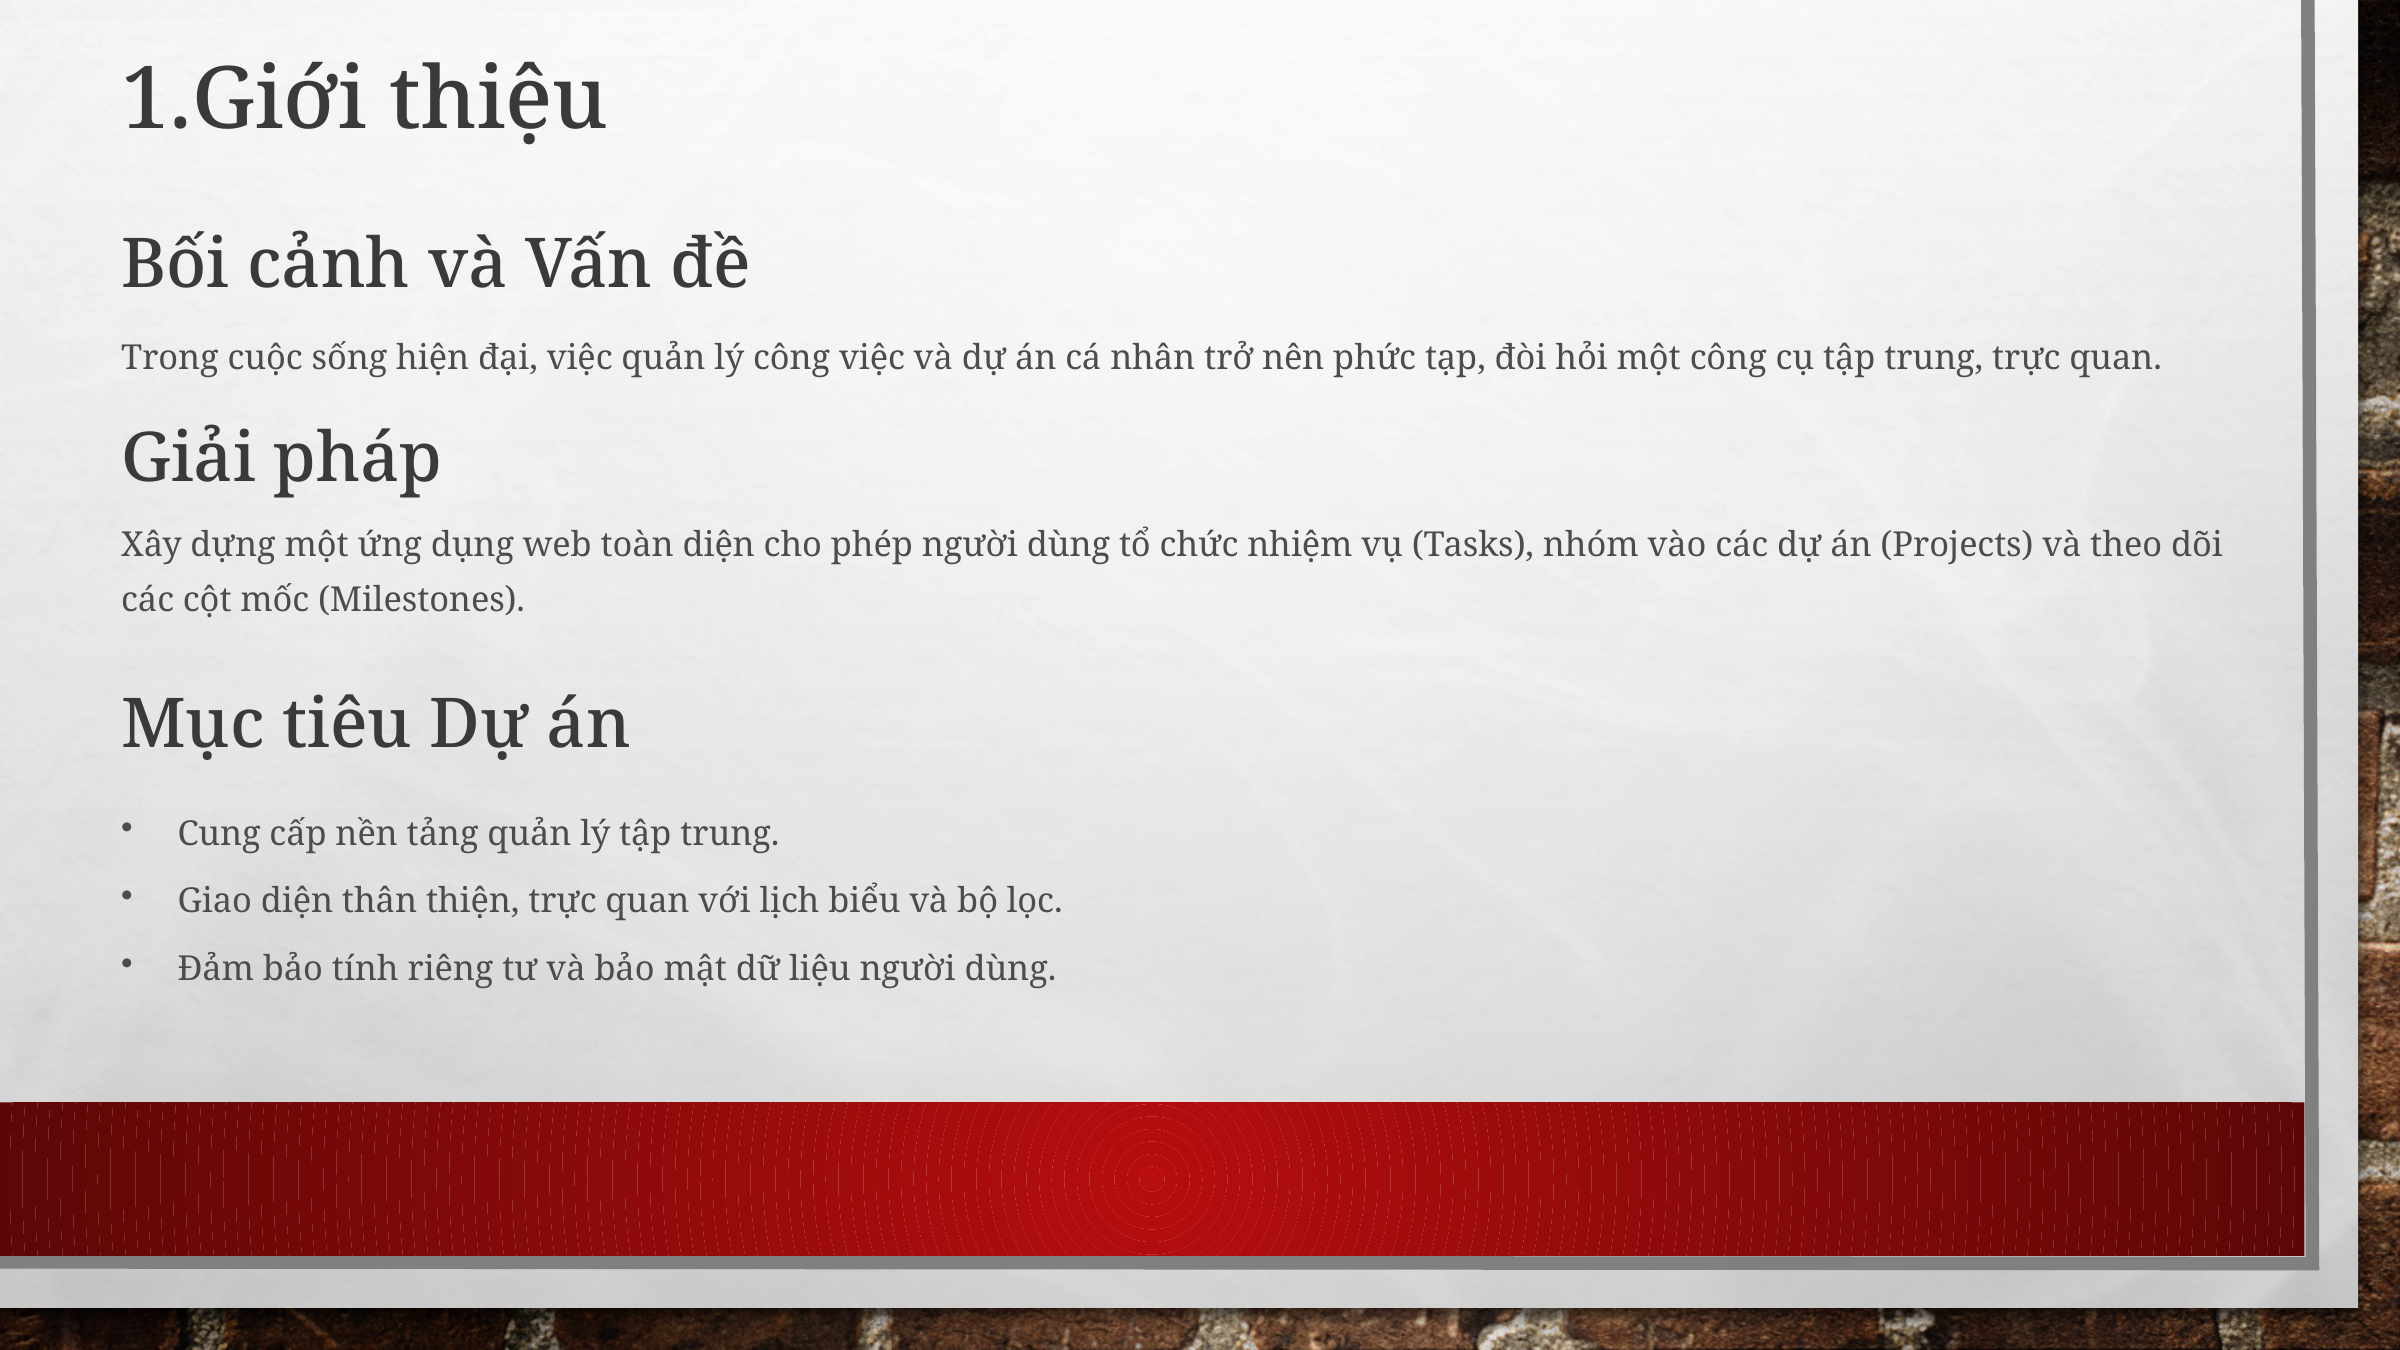

1.Giới thiệu
Bối cảnh và Vấn đề
Trong cuộc sống hiện đại, việc quản lý công việc và dự án cá nhân trở nên phức tạp, đòi hỏi một công cụ tập trung, trực quan.
Giải pháp
Xây dựng một ứng dụng web toàn diện cho phép người dùng tổ chức nhiệm vụ (Tasks), nhóm vào các dự án (Projects) và theo dõi các cột mốc (Milestones).
Mục tiêu Dự án
Cung cấp nền tảng quản lý tập trung.
Giao diện thân thiện, trực quan với lịch biểu và bộ lọc.
Đảm bảo tính riêng tư và bảo mật dữ liệu người dùng.